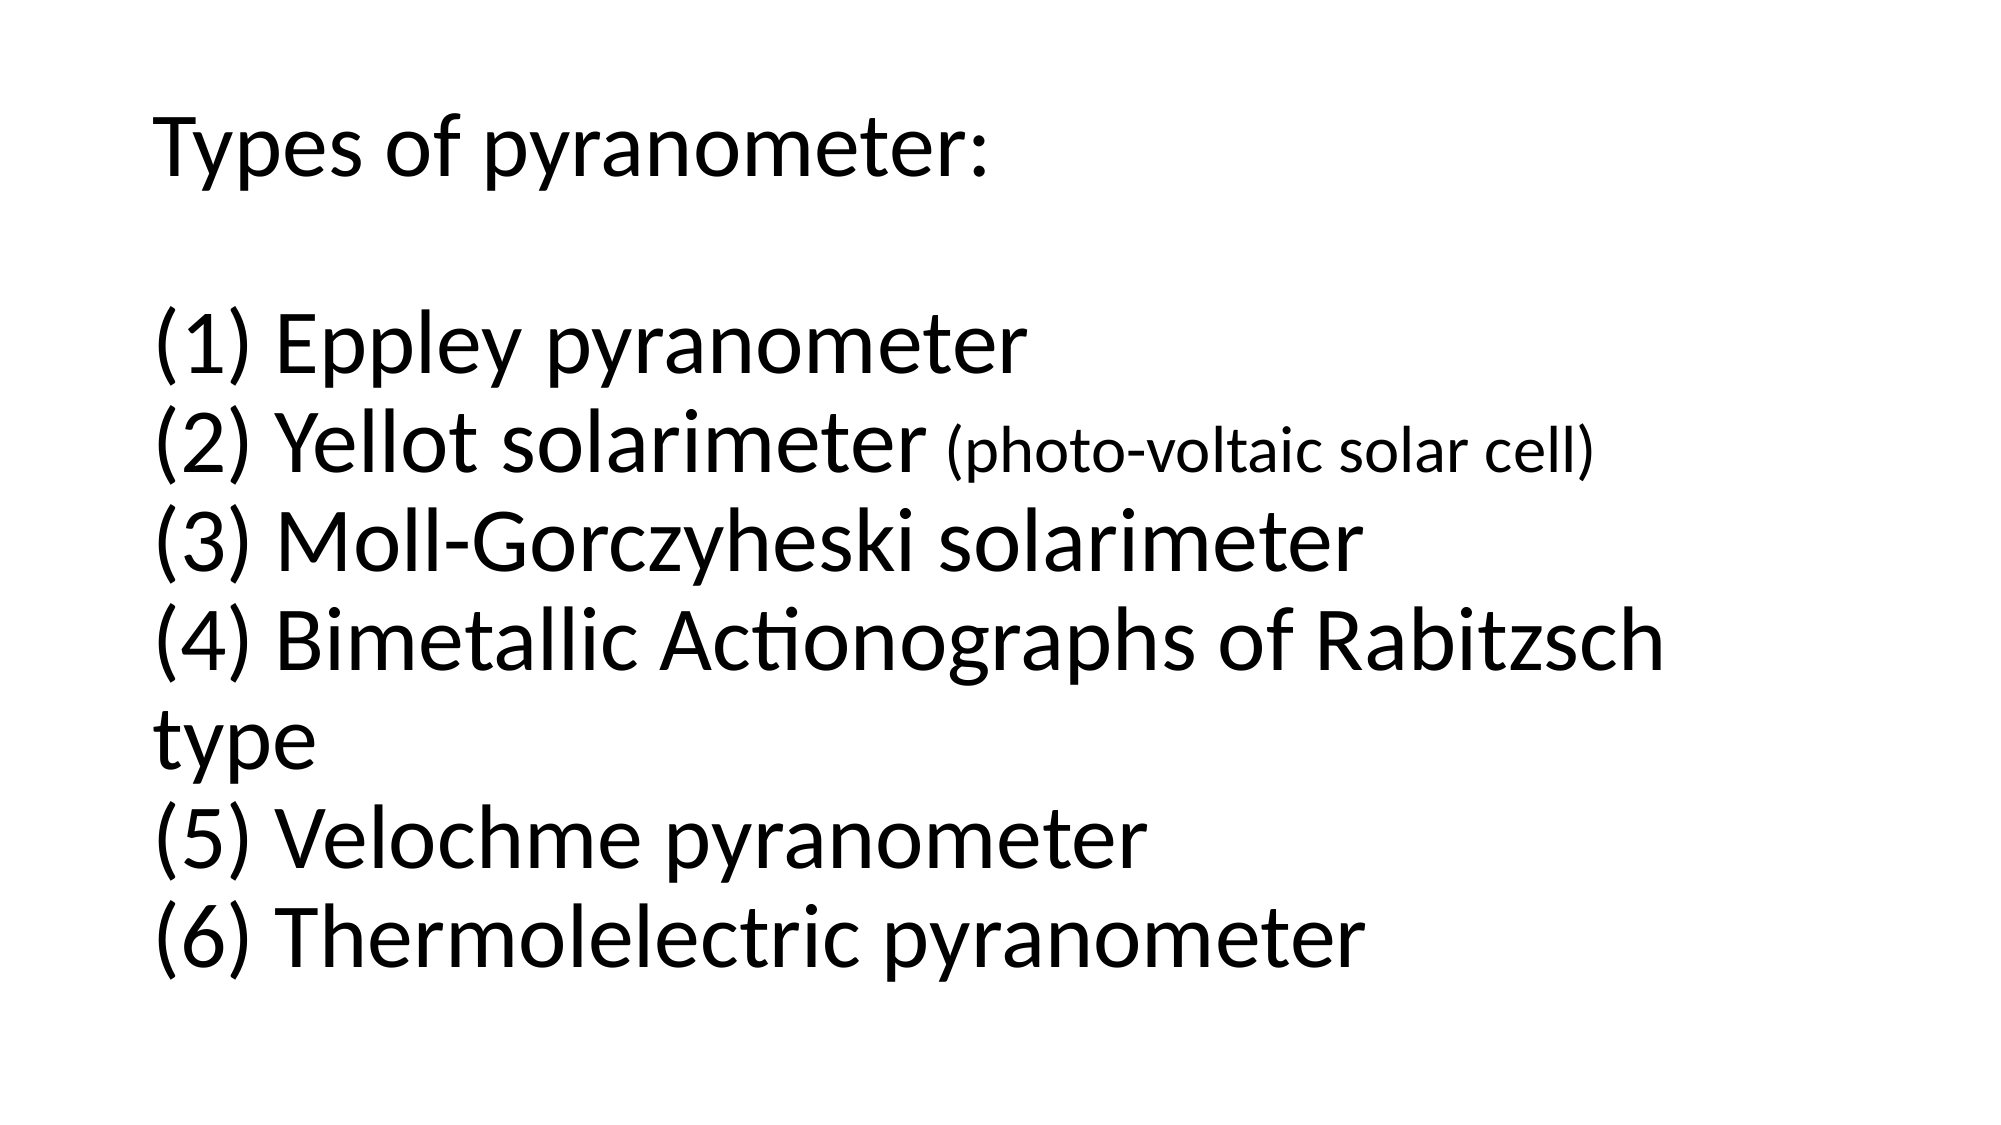

# Types of pyranometer: (1) Eppley pyranometer (2) Yellot solarimeter (photo-voltaic solar cell) (3) Moll-Gorczyheski solarimeter (4) Bimetallic Actionographs of Rabitzsch type (5) Velochme pyranometer (6) Thermolelectric pyranometer